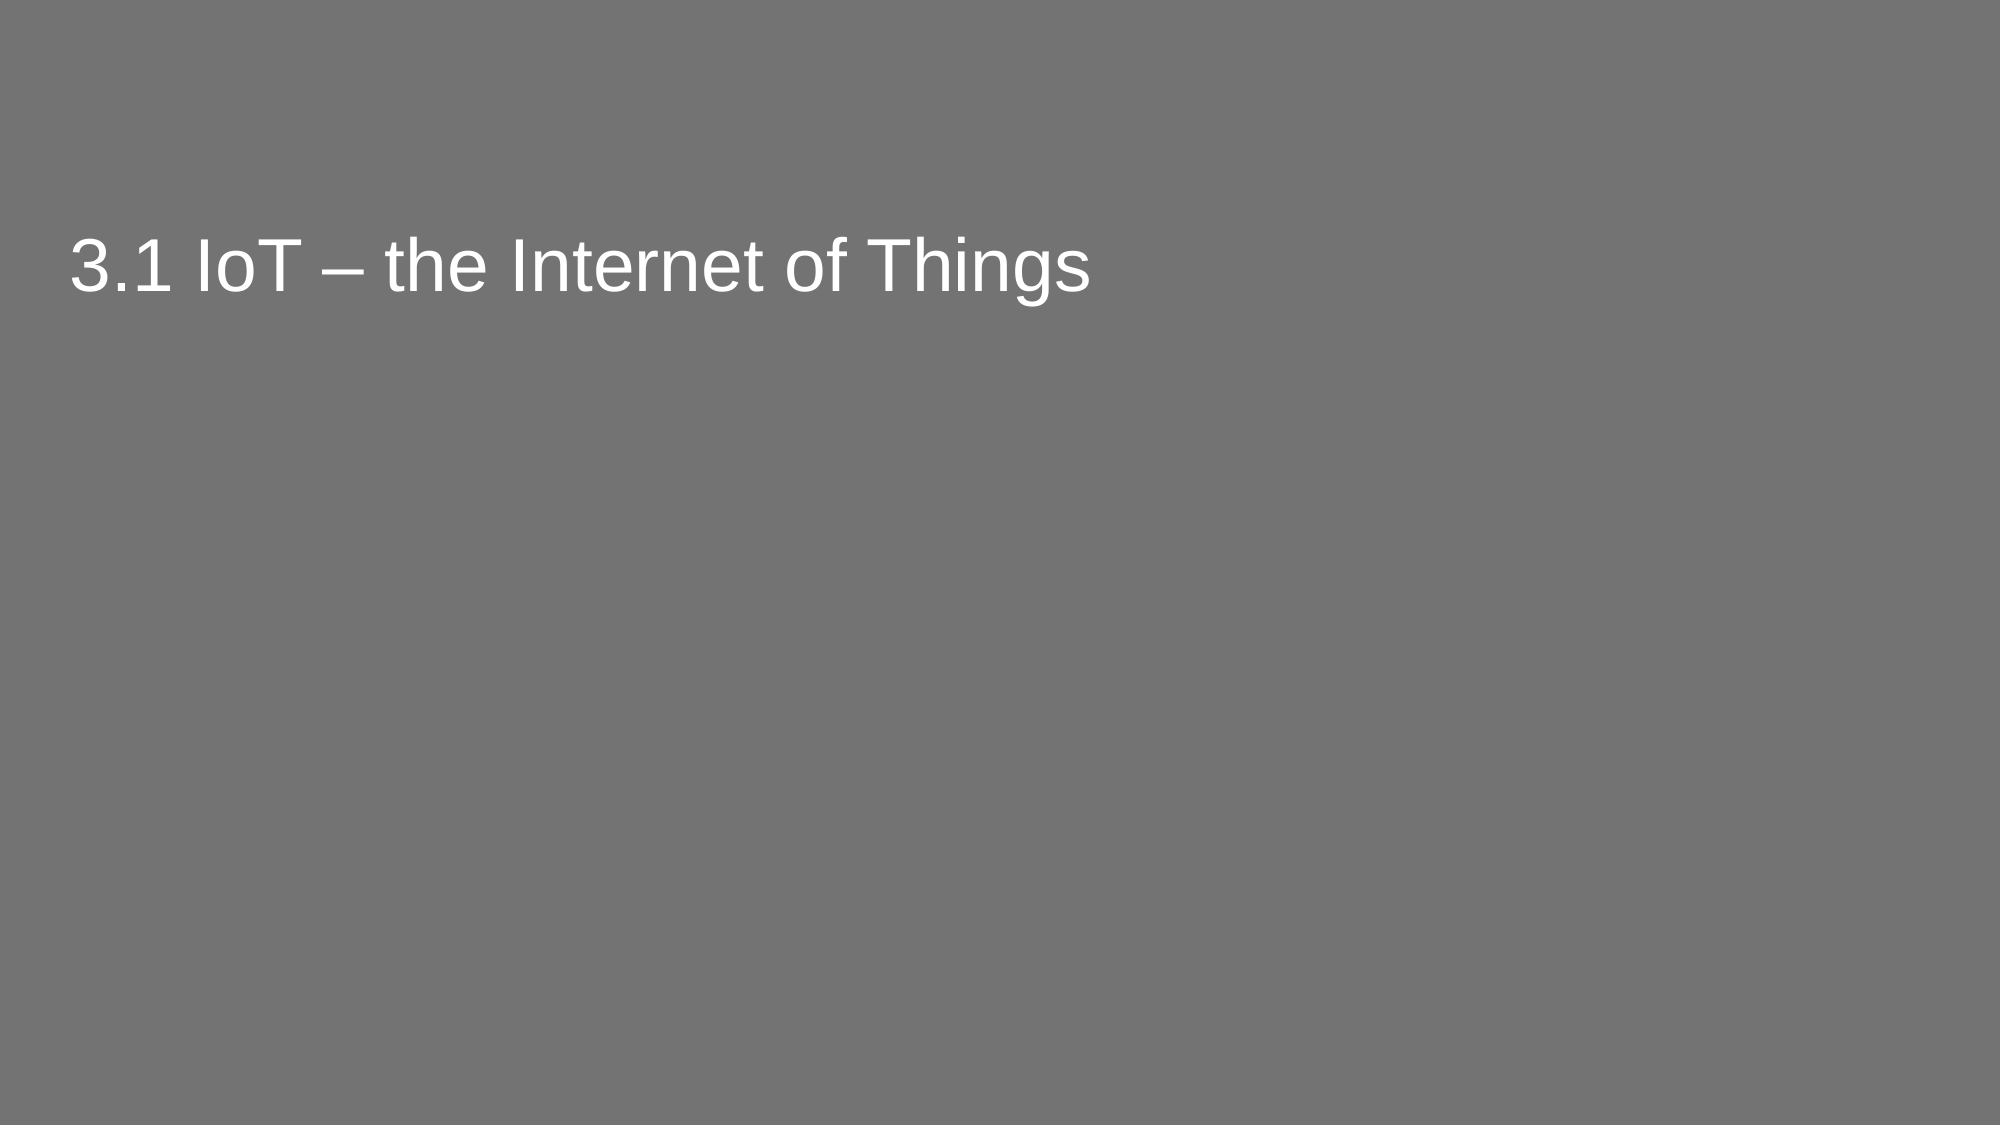

# 3.1 IoT – the Internet of Things